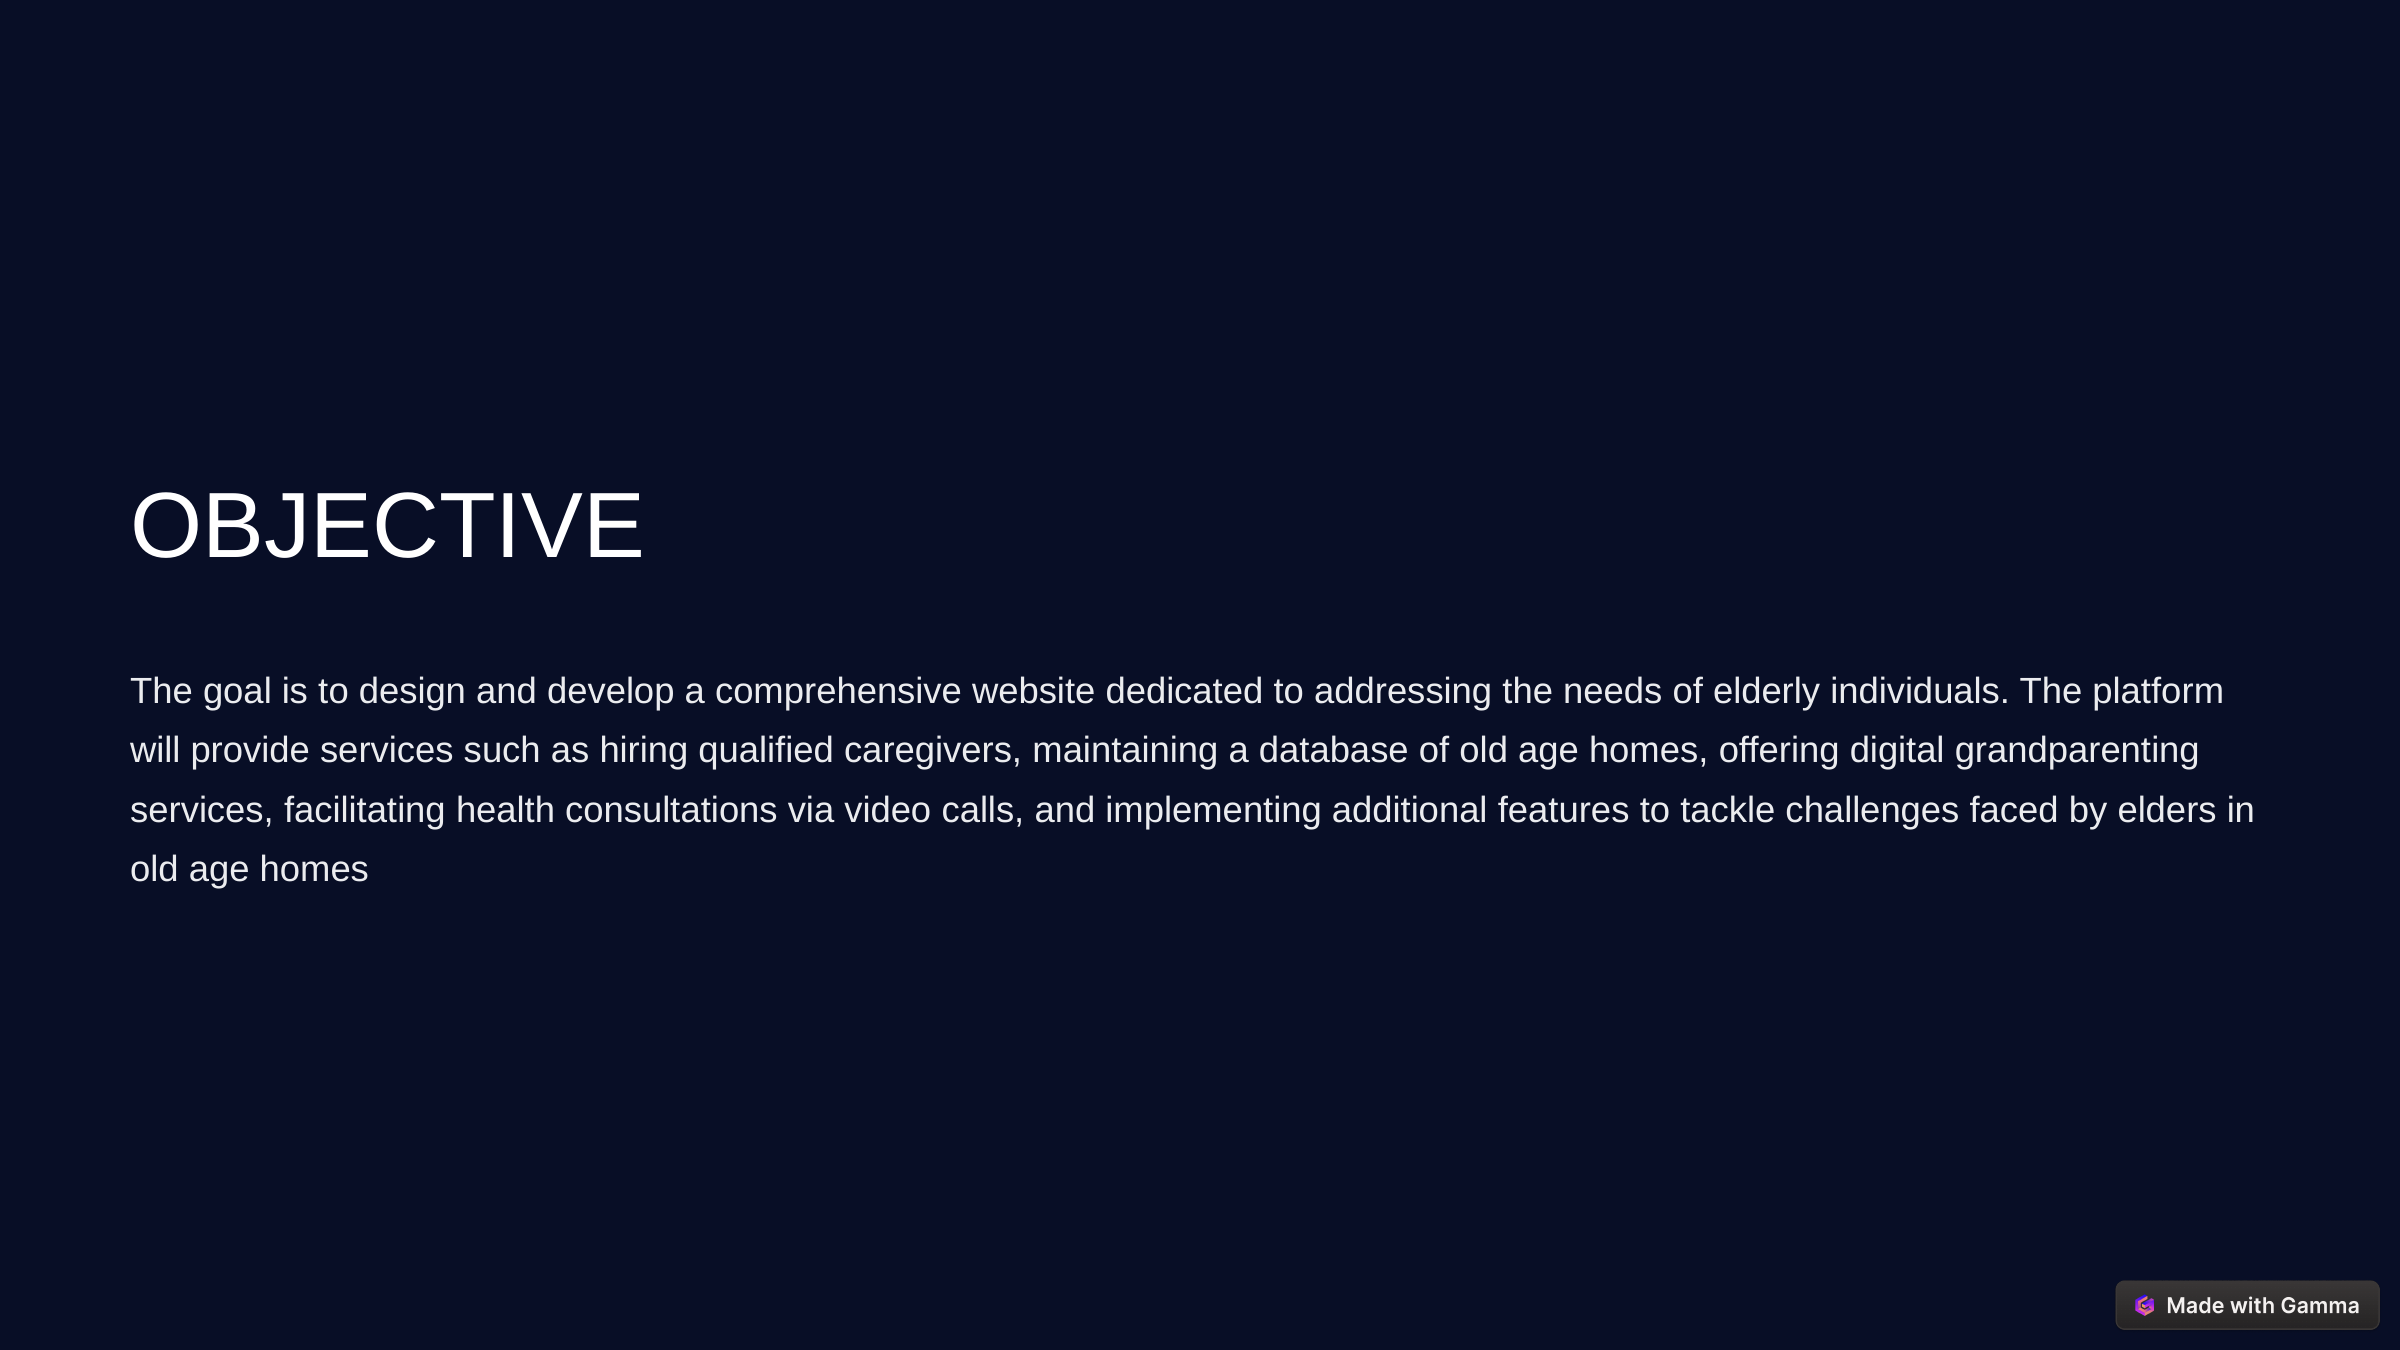

OBJECTIVE
The goal is to design and develop a comprehensive website dedicated to addressing the needs of elderly individuals. The platform will provide services such as hiring qualified caregivers, maintaining a database of old age homes, offering digital grandparenting services, facilitating health consultations via video calls, and implementing additional features to tackle challenges faced by elders in old age homes